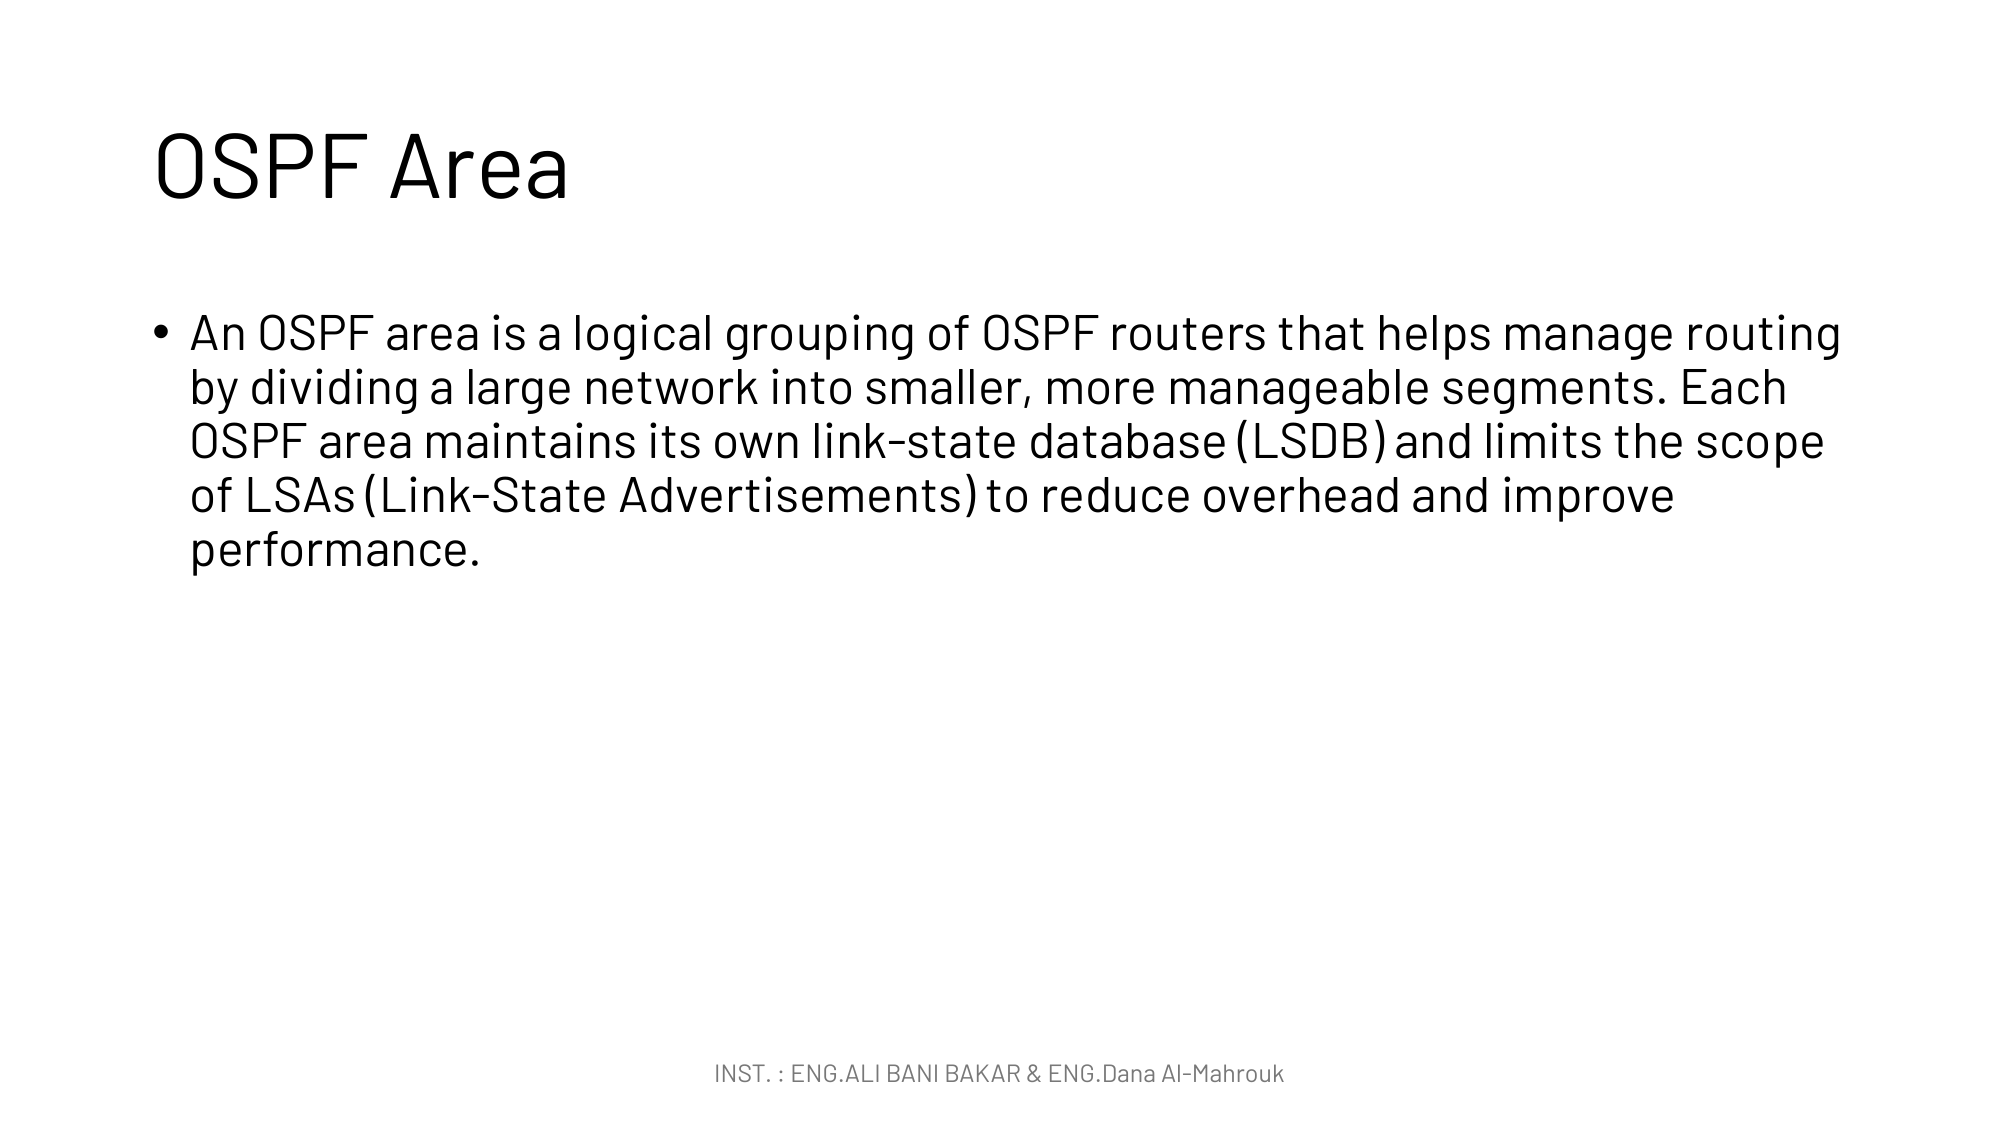

# OSPF Area
An OSPF area is a logical grouping of OSPF routers that helps manage routing by dividing a large network into smaller, more manageable segments. Each OSPF area maintains its own link-state database (LSDB) and limits the scope of LSAs (Link-State Advertisements) to reduce overhead and improve performance.
INST. : ENG.ALI BANI BAKAR & ENG.Dana Al-Mahrouk